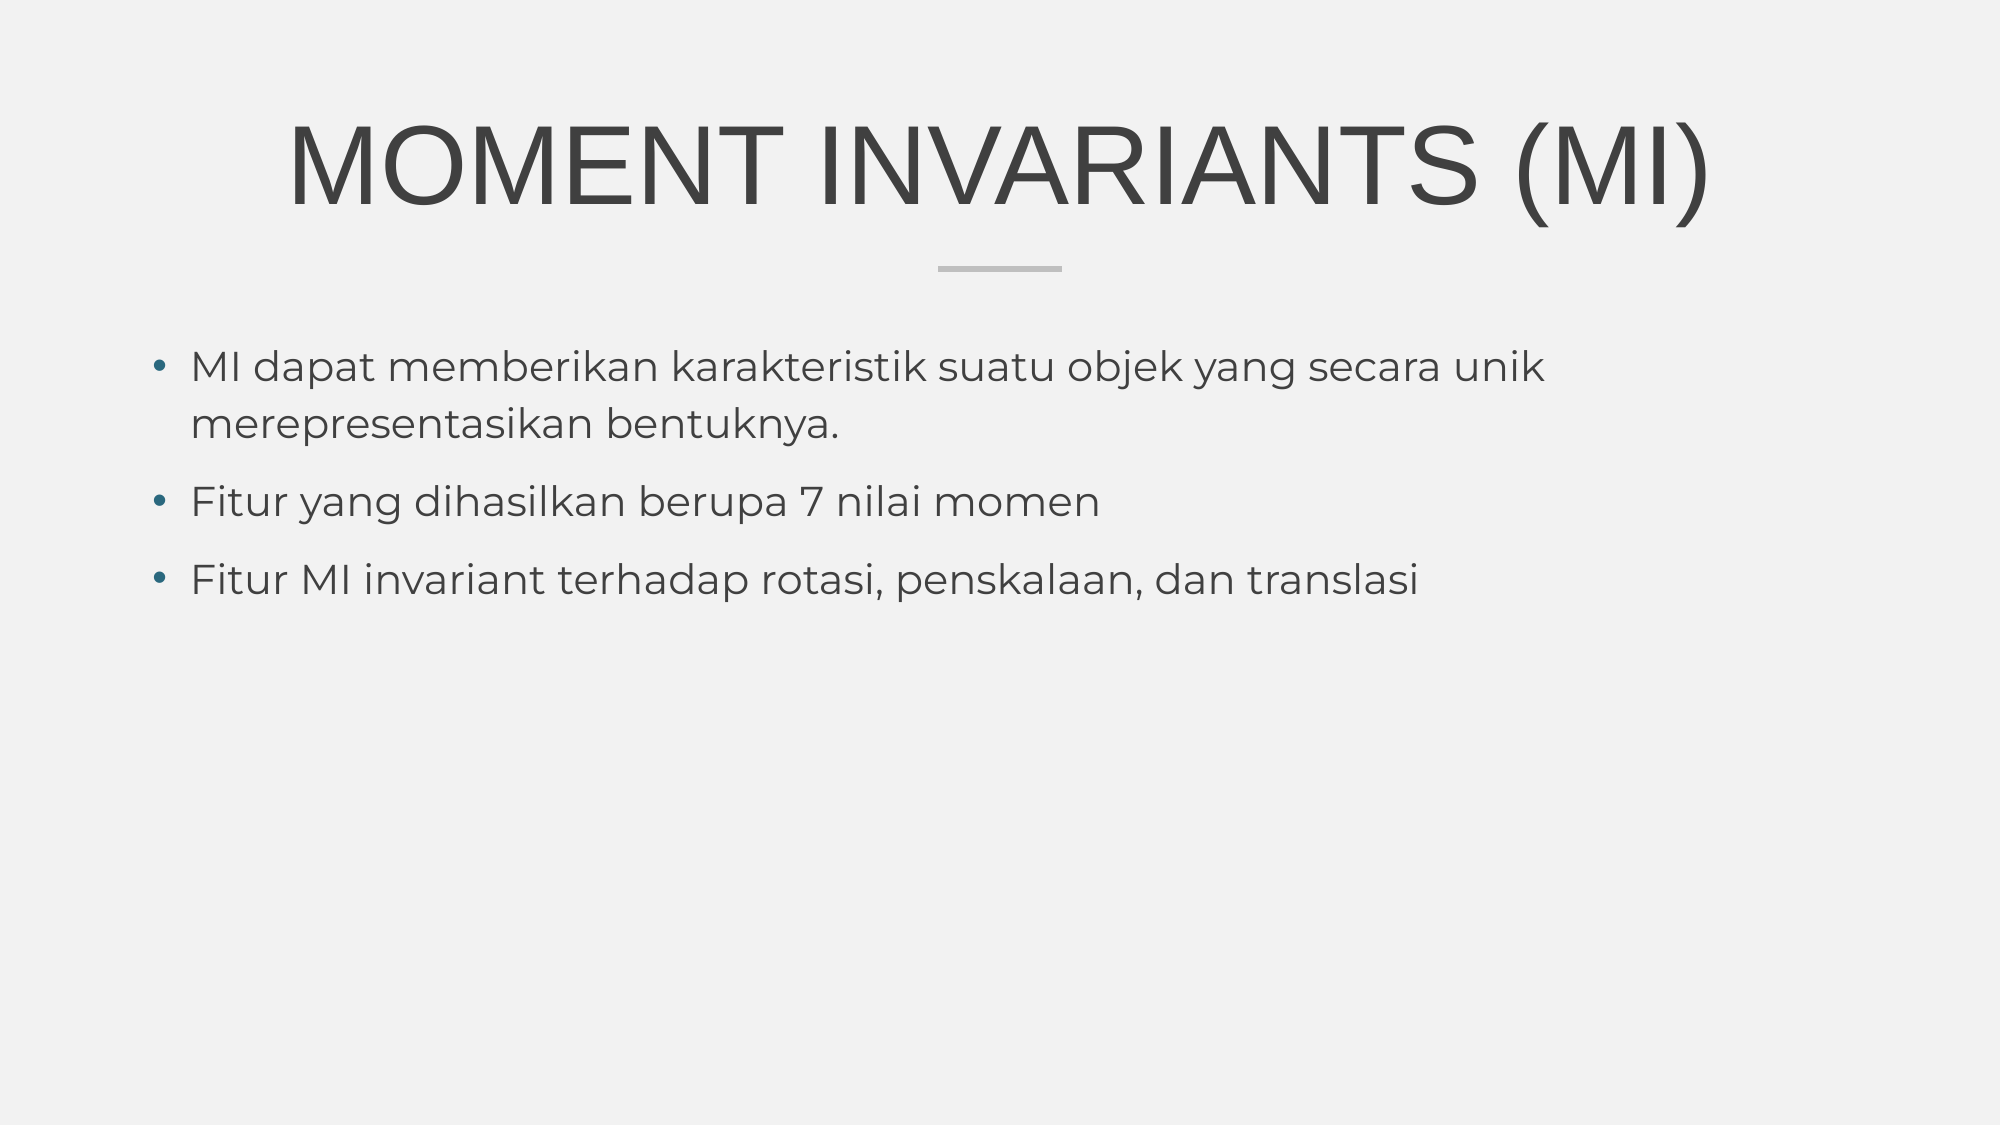

# MOMENT INVARIANTS (MI)
MI dapat memberikan karakteristik suatu objek yang secara unik merepresentasikan bentuknya.
Fitur yang dihasilkan berupa 7 nilai momen
Fitur MI invariant terhadap rotasi, penskalaan, dan translasi